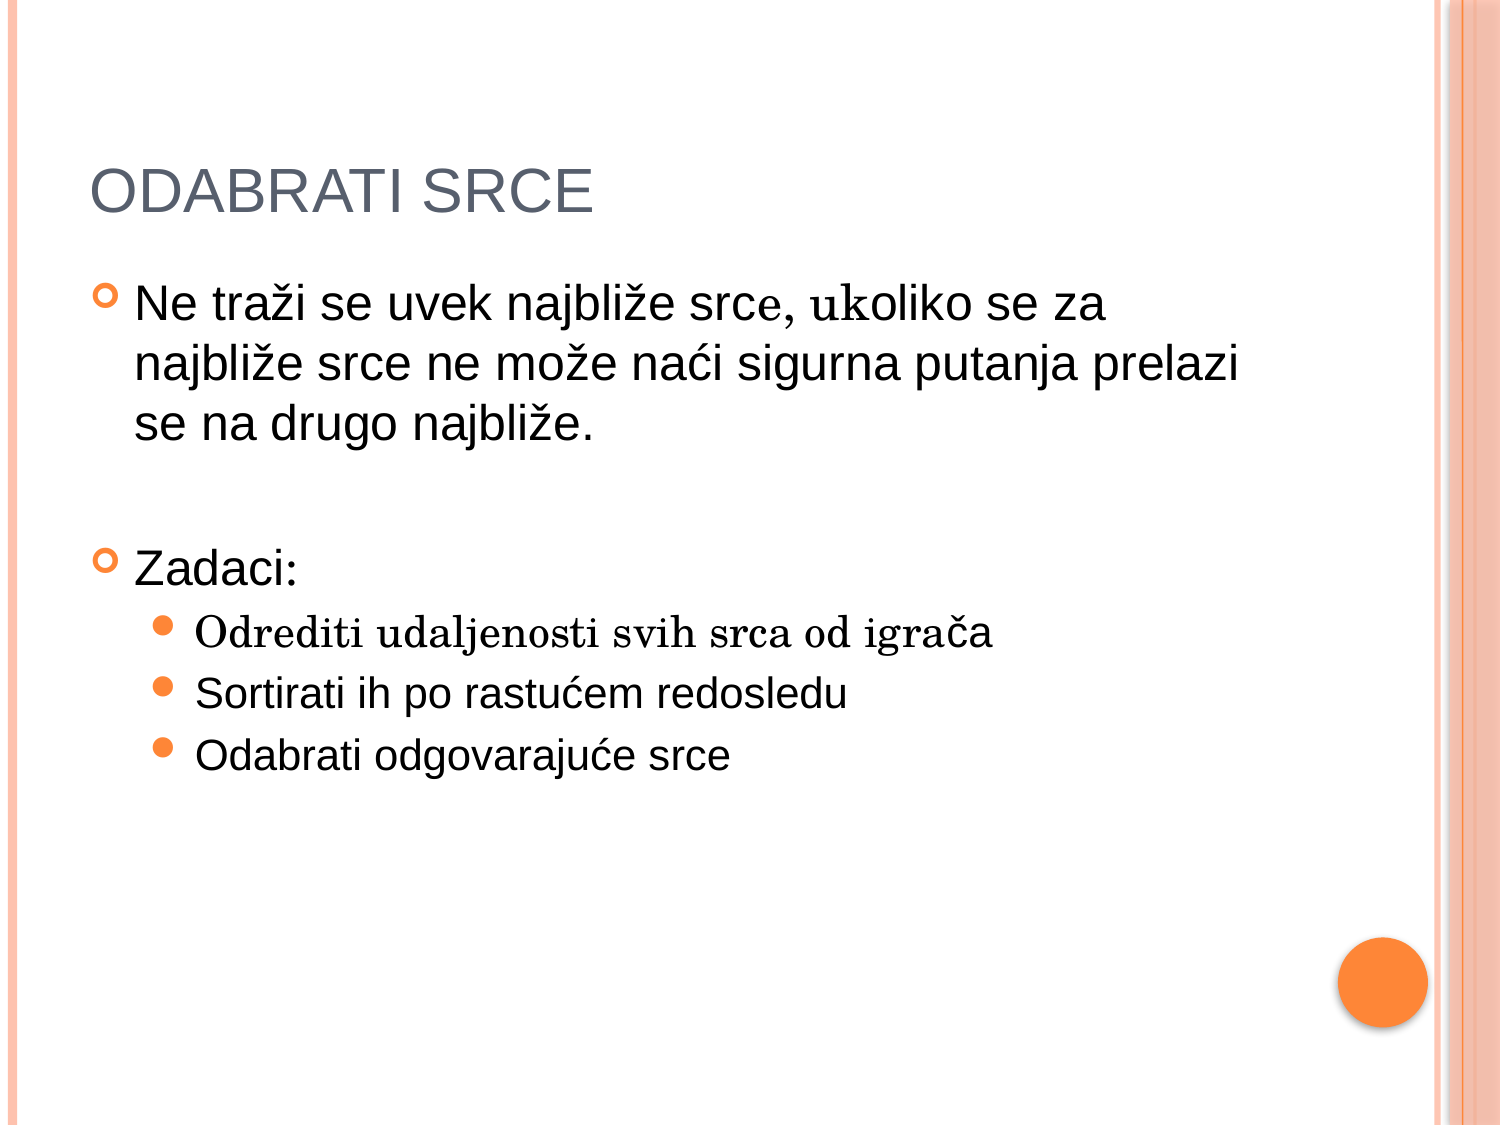

# Odabrati srce
Ne traži se uvek najbliže srce, ukoliko se za najbliže srce ne može naći sigurna putanja prelazi se na drugo najbliže.

Zadaci:
Odrediti udaljenosti svih srca od igrača
Sortirati ih po rastućem redosledu
Odabrati odgovarajuće srce